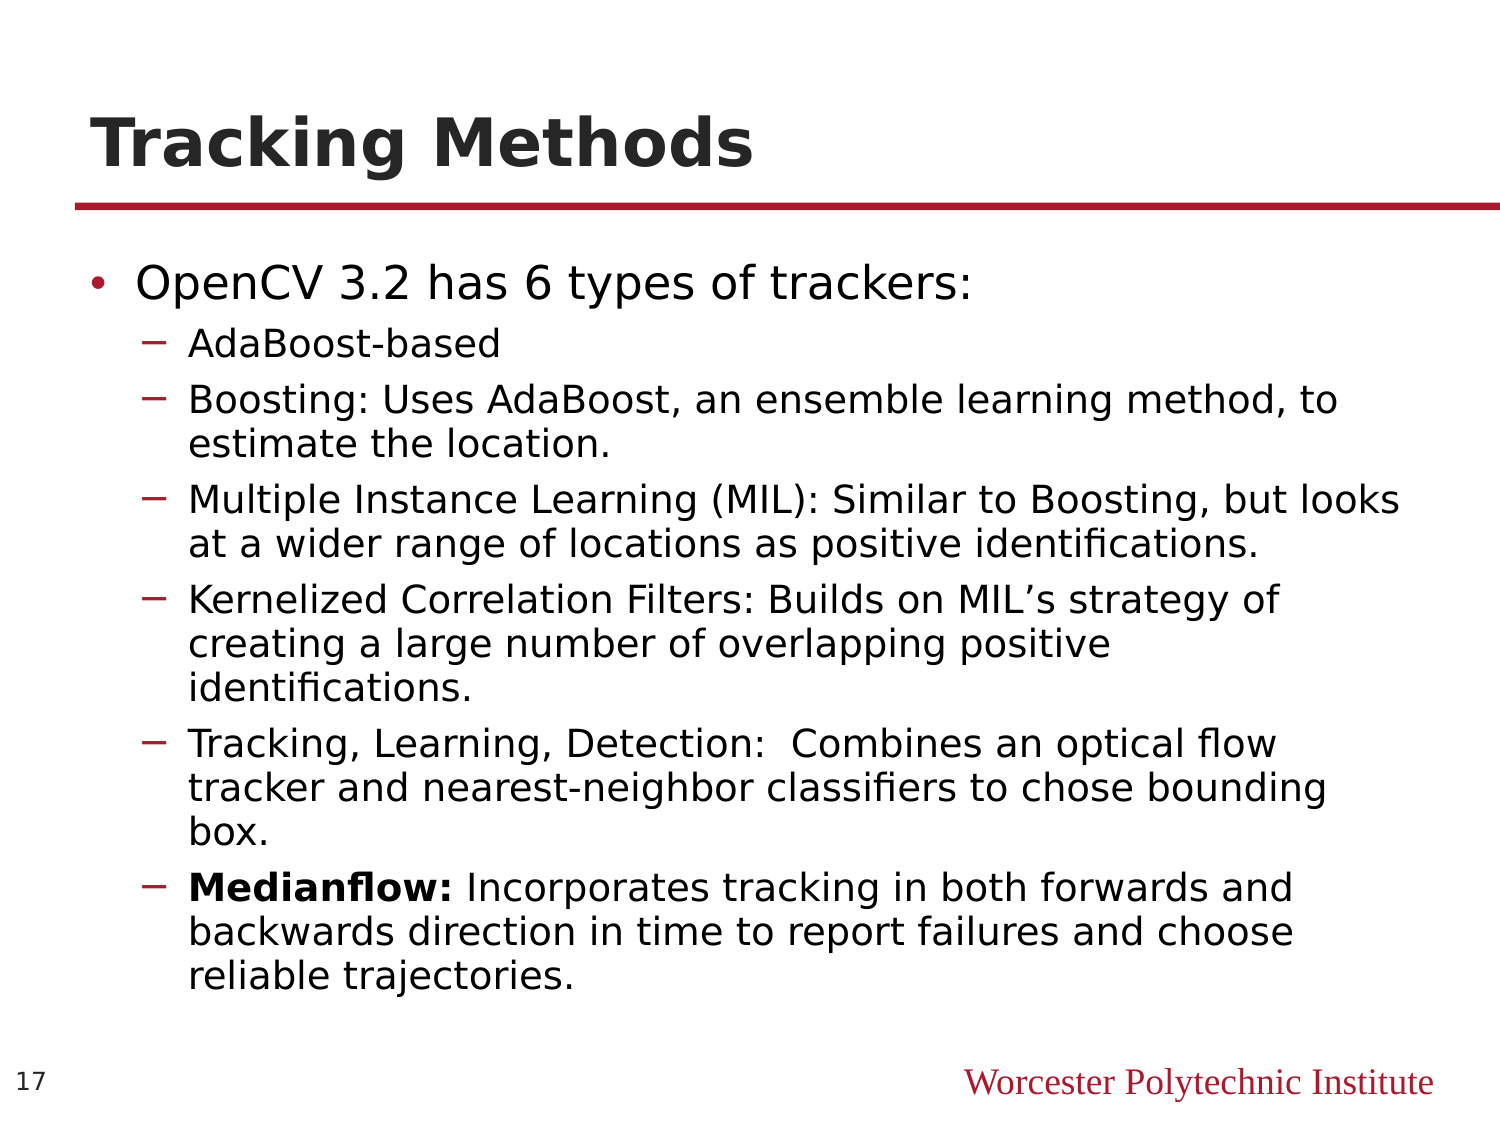

# Tracking Methods
OpenCV 3.2 has 6 types of trackers:
AdaBoost-based
Boosting: Uses AdaBoost, an ensemble learning method, to estimate the location.
Multiple Instance Learning (MIL): Similar to Boosting, but looks at a wider range of locations as positive identifications.
Kernelized Correlation Filters: Builds on MIL’s strategy of creating a large number of overlapping positive identifications.
Tracking, Learning, Detection:  Combines an optical flow tracker and nearest-neighbor classifiers to chose bounding box.
Medianflow: Incorporates tracking in both forwards and backwards direction in time to report failures and choose reliable trajectories.
17